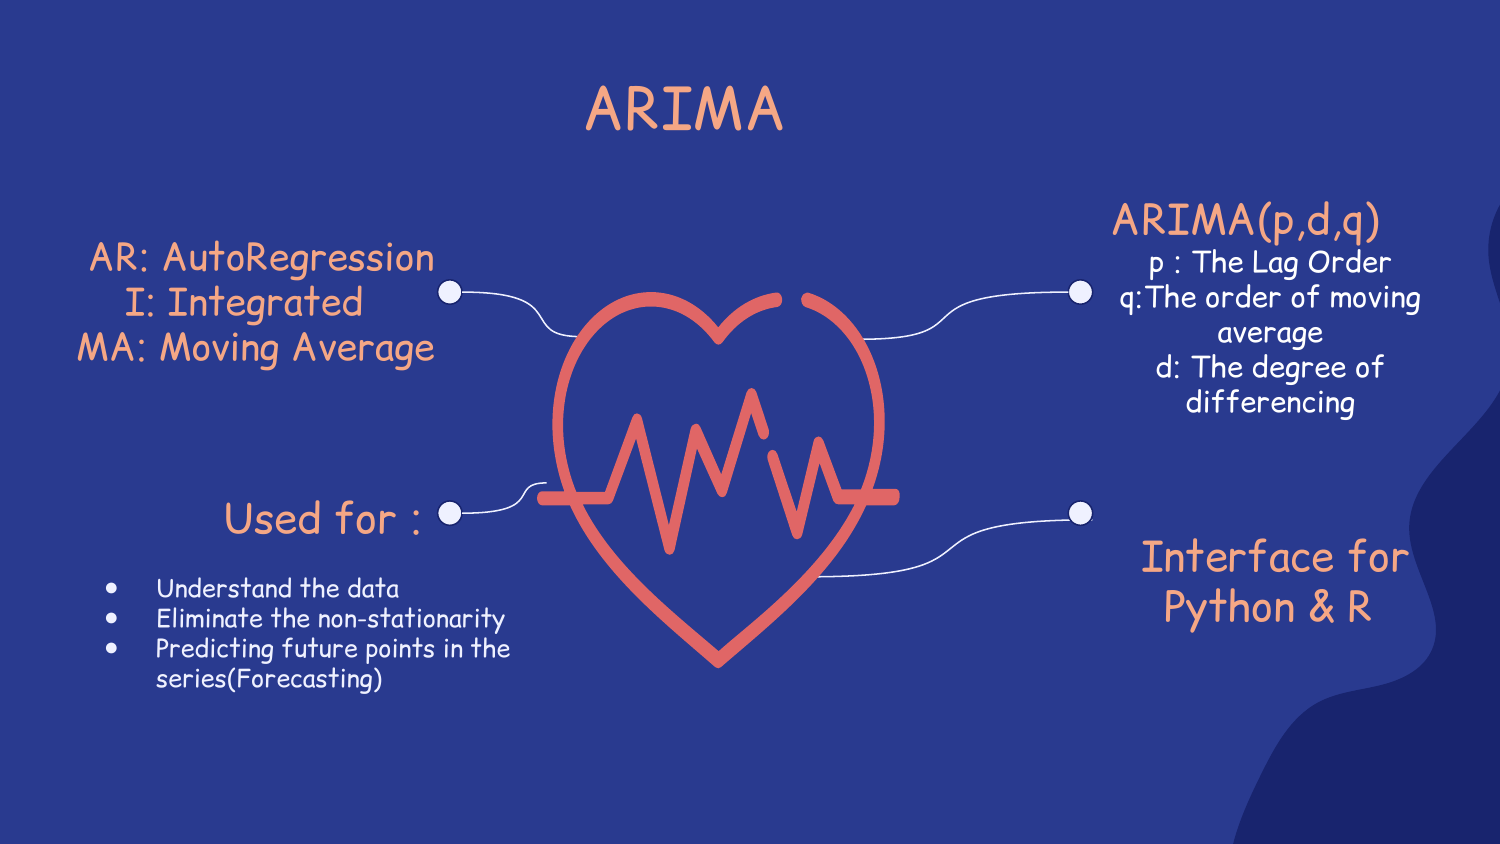

# ARIMA
ARIMA(p,d,q)
p : The Lag Order
q:The order of moving average
d: The degree of differencing
AR: AutoRegression
I: Integrated
MA: Moving Average

Used for :

Interface for Python & R
Understand the data
Eliminate the non-stationarity
Predicting future points in the series(Forecasting)